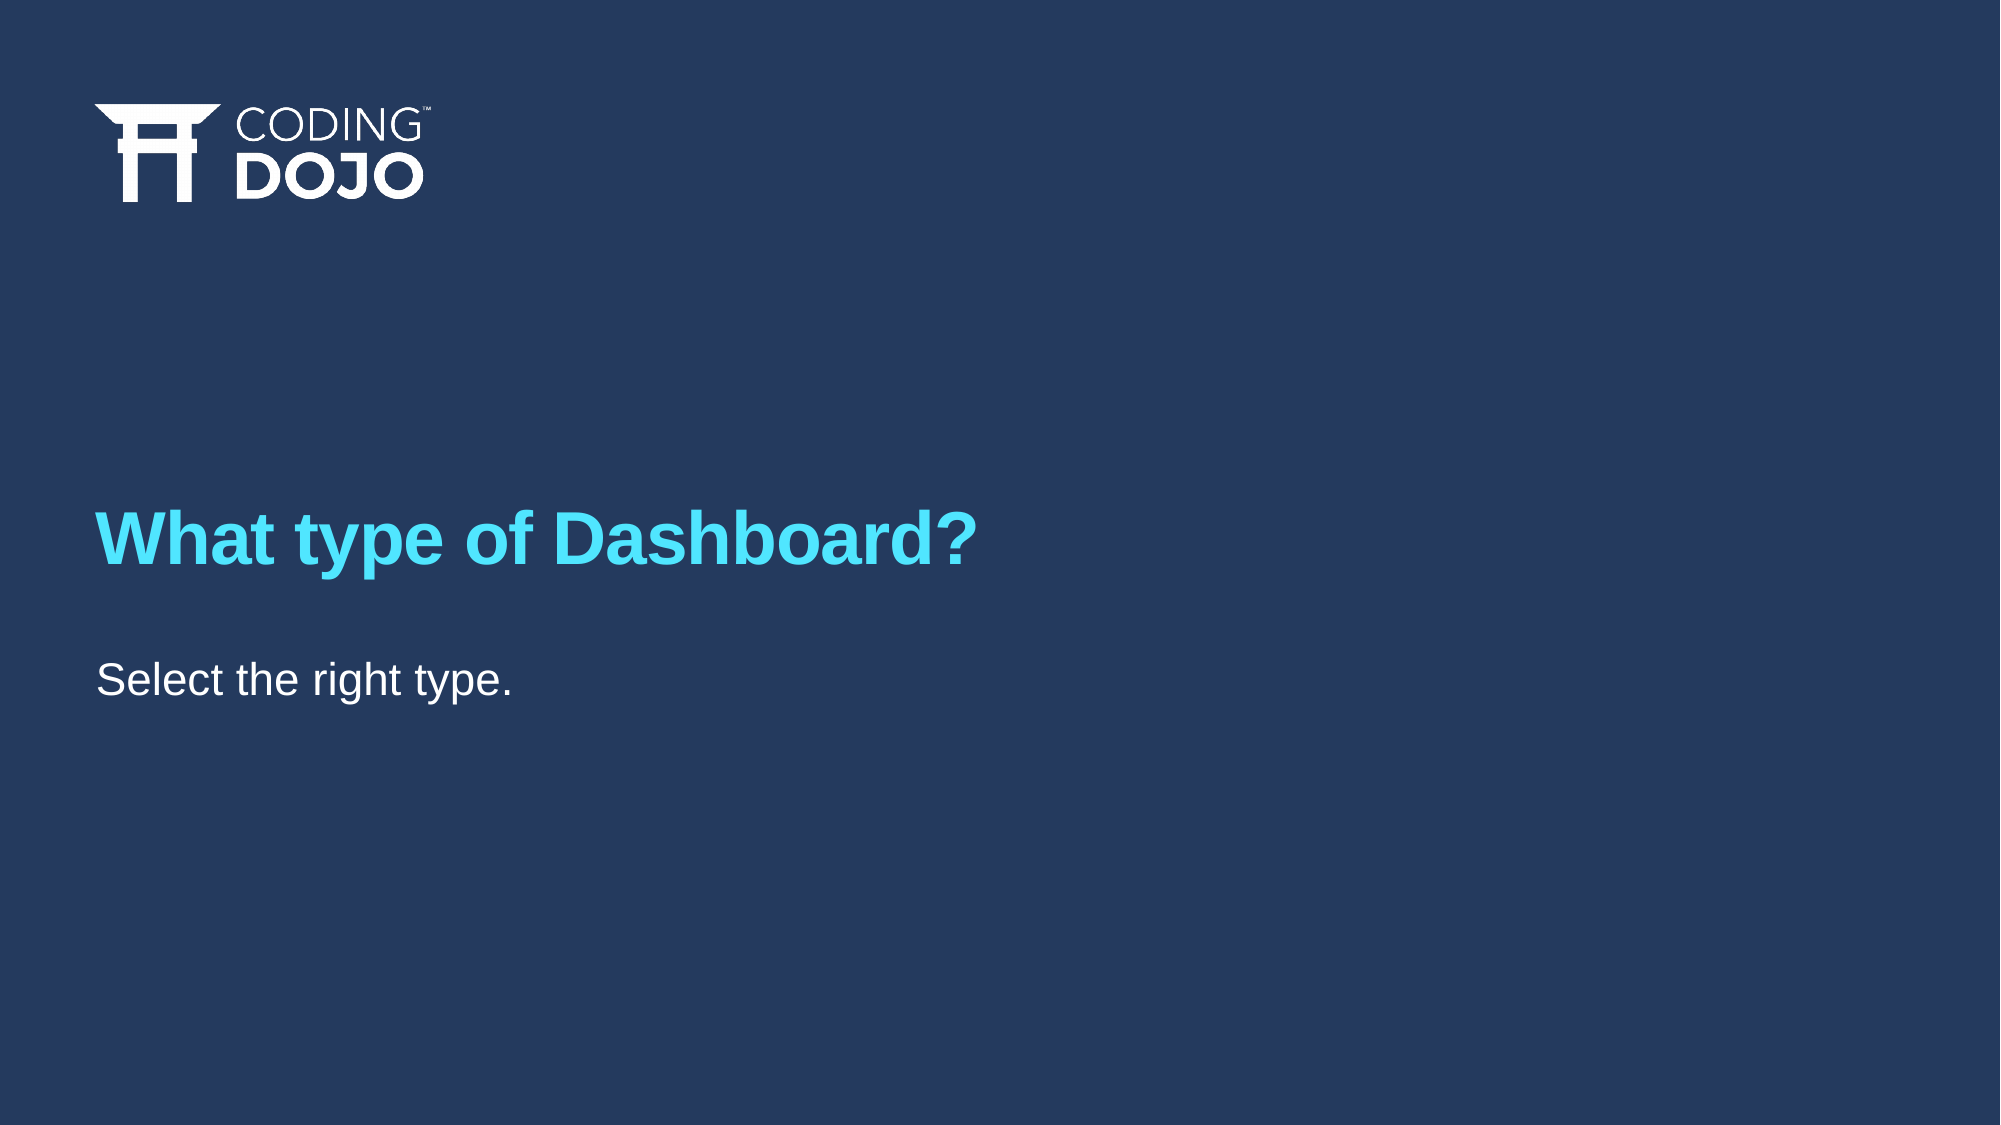

# What type of Dashboard?
Select the right type.